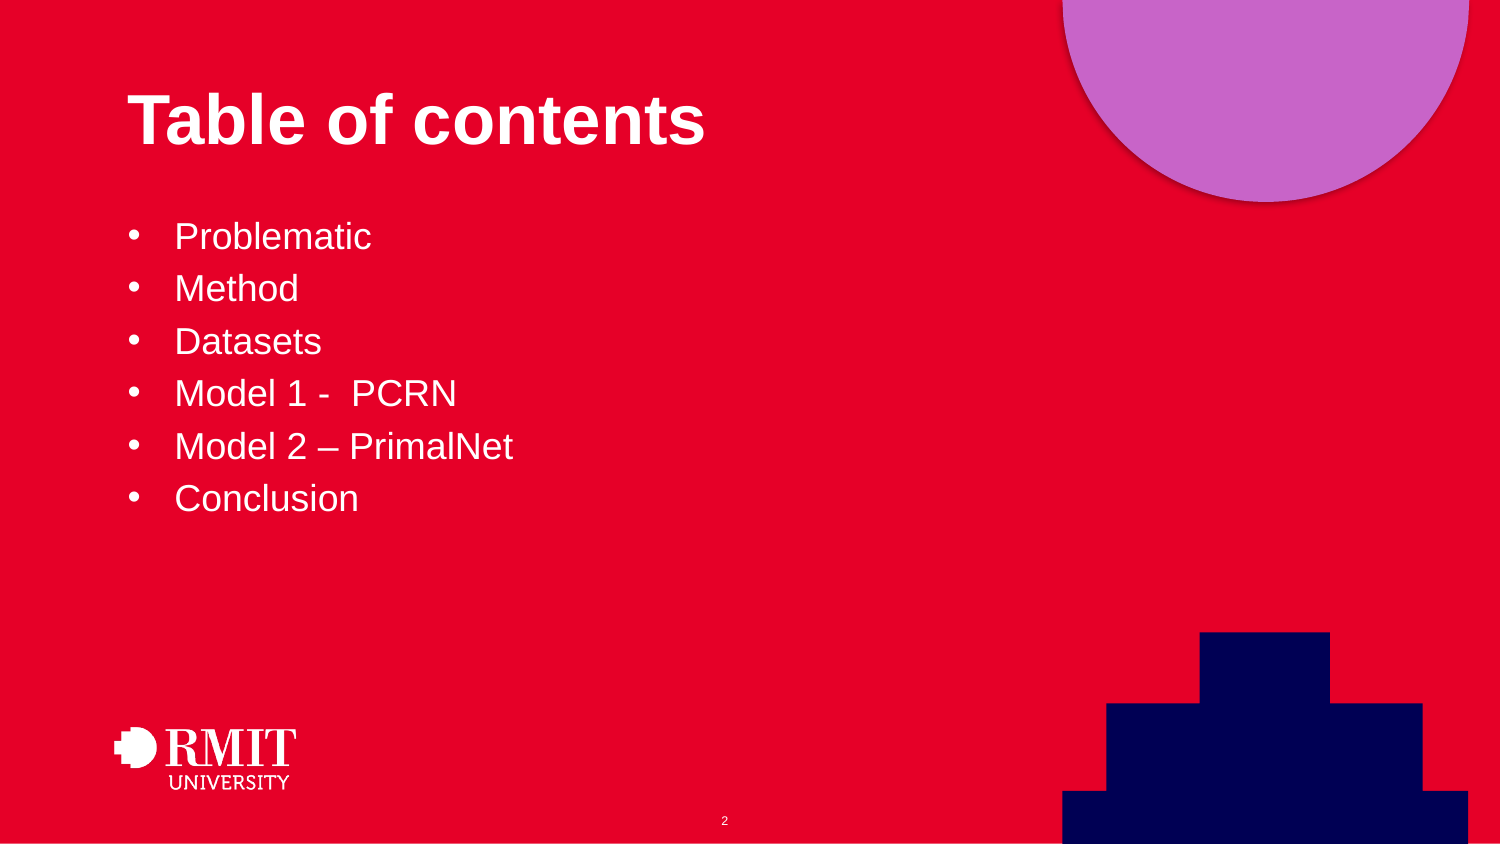

# Table of contents
Problematic
Method
Datasets
Model 1 -  PCRN
Model 2 – PrimalNet
Conclusion